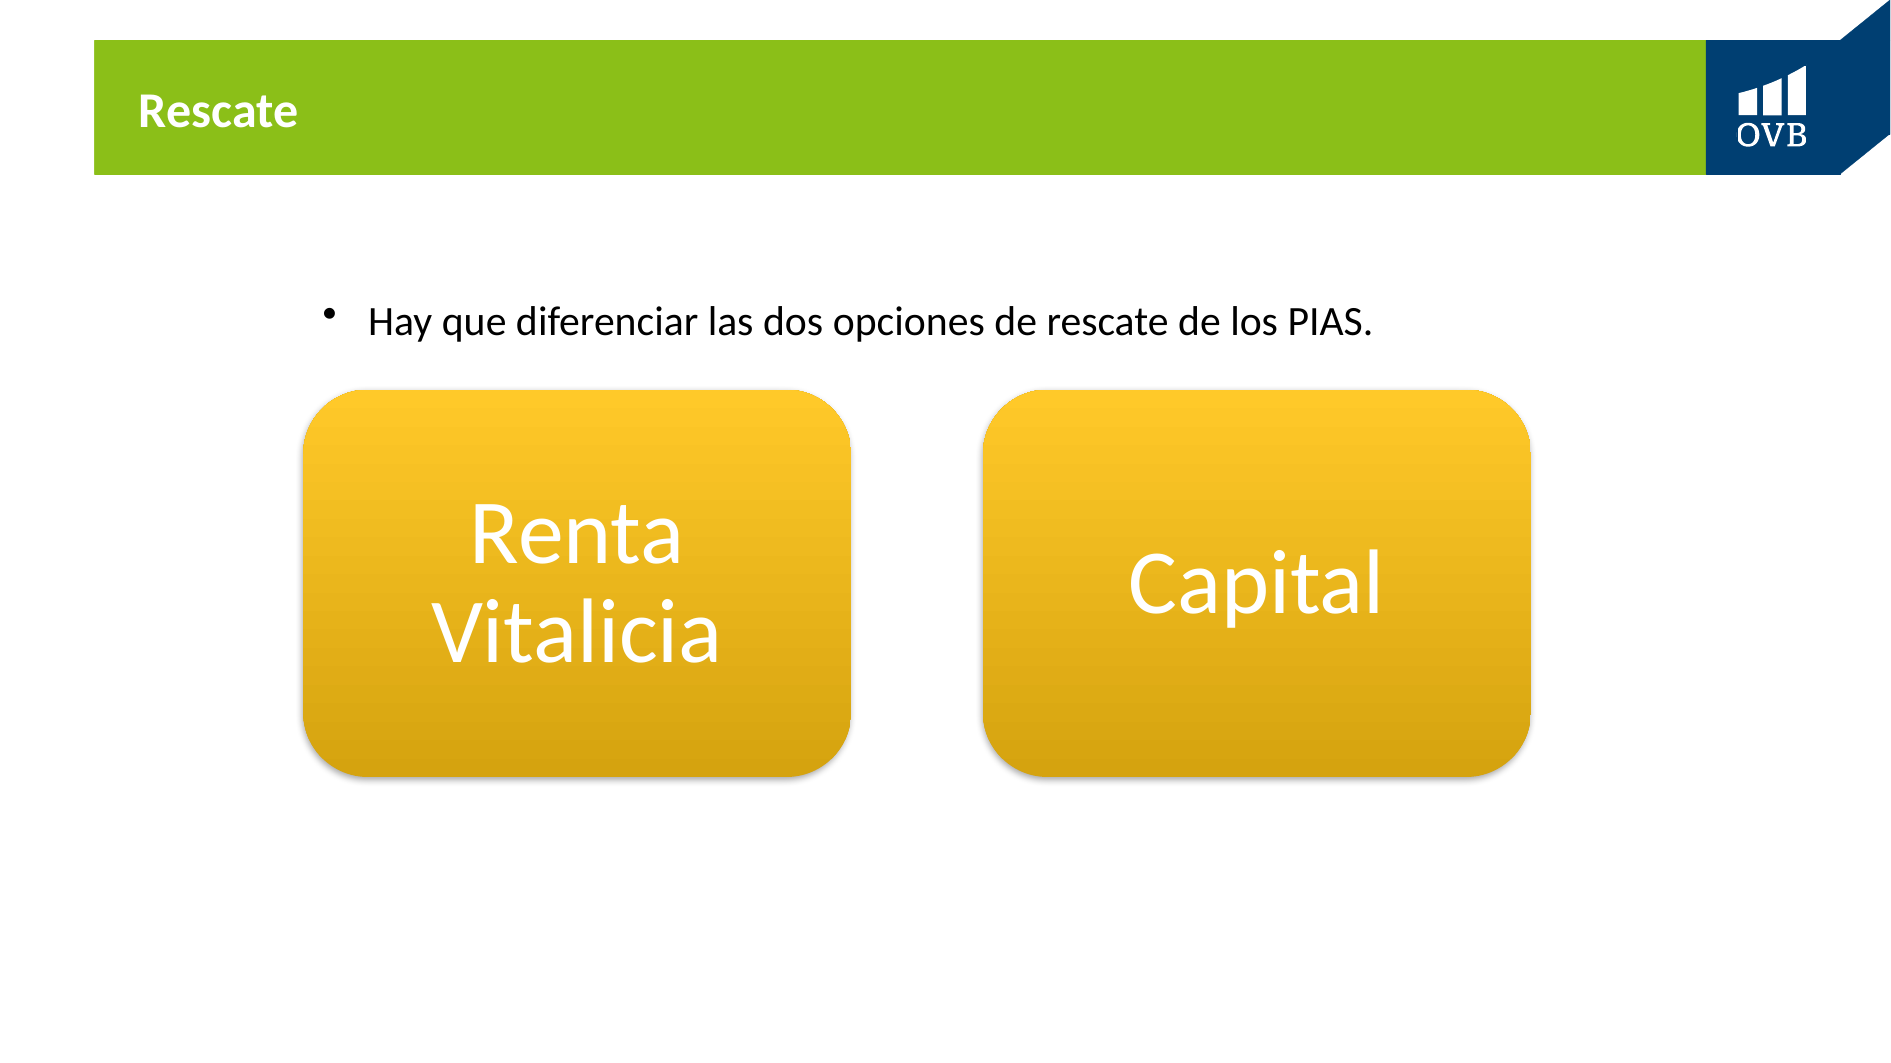

# Rescate
Hay que diferenciar las dos opciones de rescate de los PIAS.

Renta Vitalicia

Capital